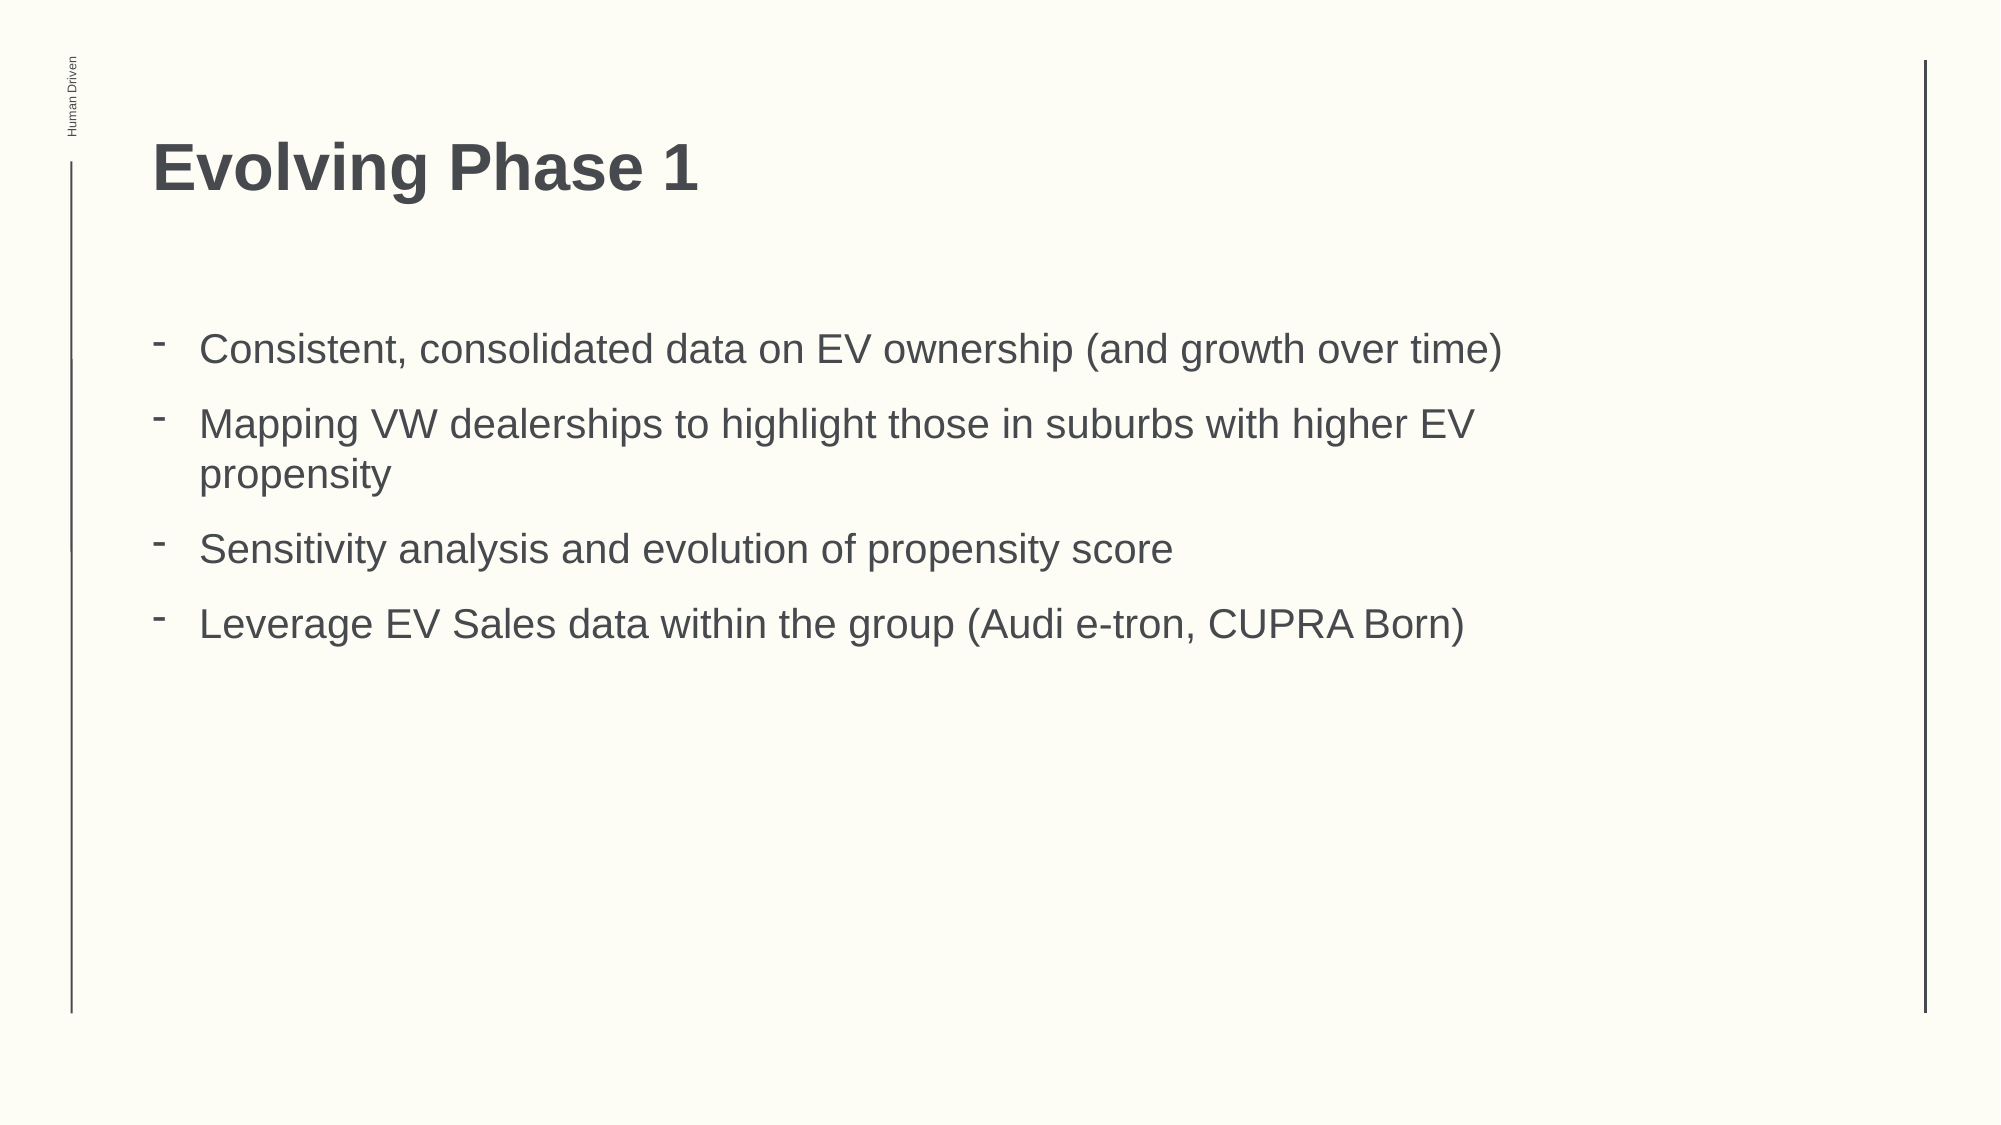

# Evolving Phase 1
Consistent, consolidated data on EV ownership (and growth over time)
Mapping VW dealerships to highlight those in suburbs with higher EV propensity
Sensitivity analysis and evolution of propensity score
Leverage EV Sales data within the group (Audi e-tron, CUPRA Born)